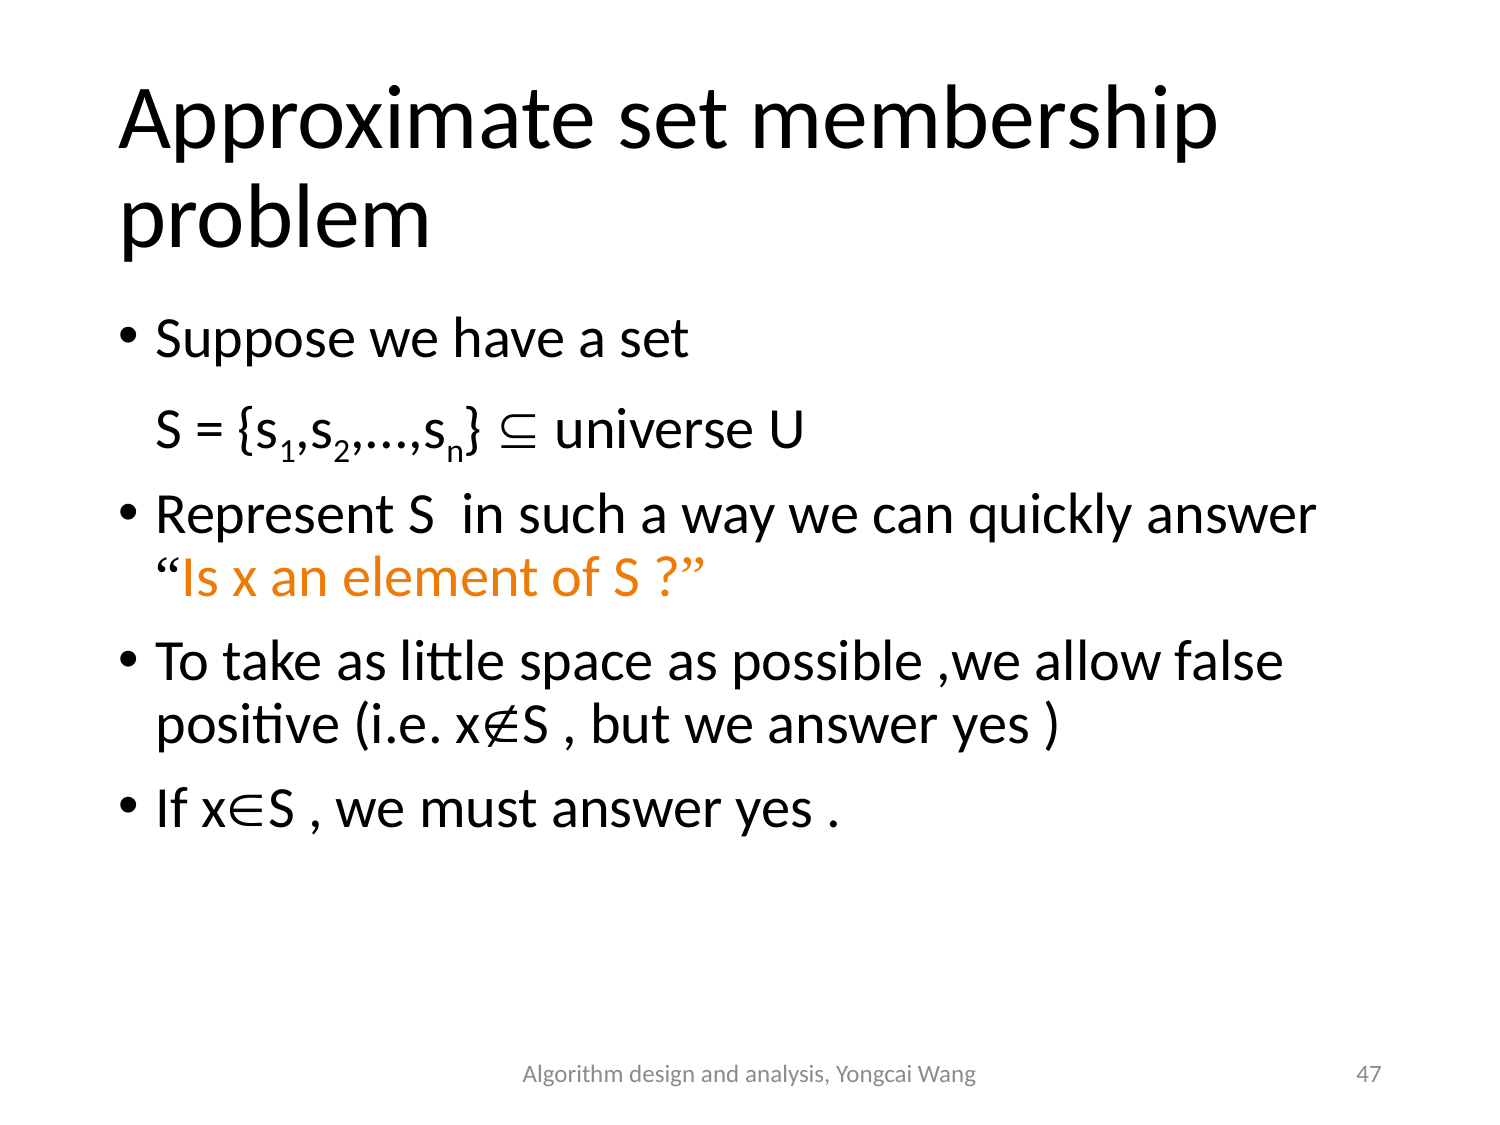

# Approximate set membership problem
Suppose we have a set
	S = {s1,s2,...,sn} ⊆ universe U
Represent S  in such a way we can quickly answer “Is x an element of S ?”
To take as little space as possible ,we allow false positive (i.e. x∉S , but we answer yes )
If x∈S , we must answer yes .

Algorithm design and analysis, Yongcai Wang
47